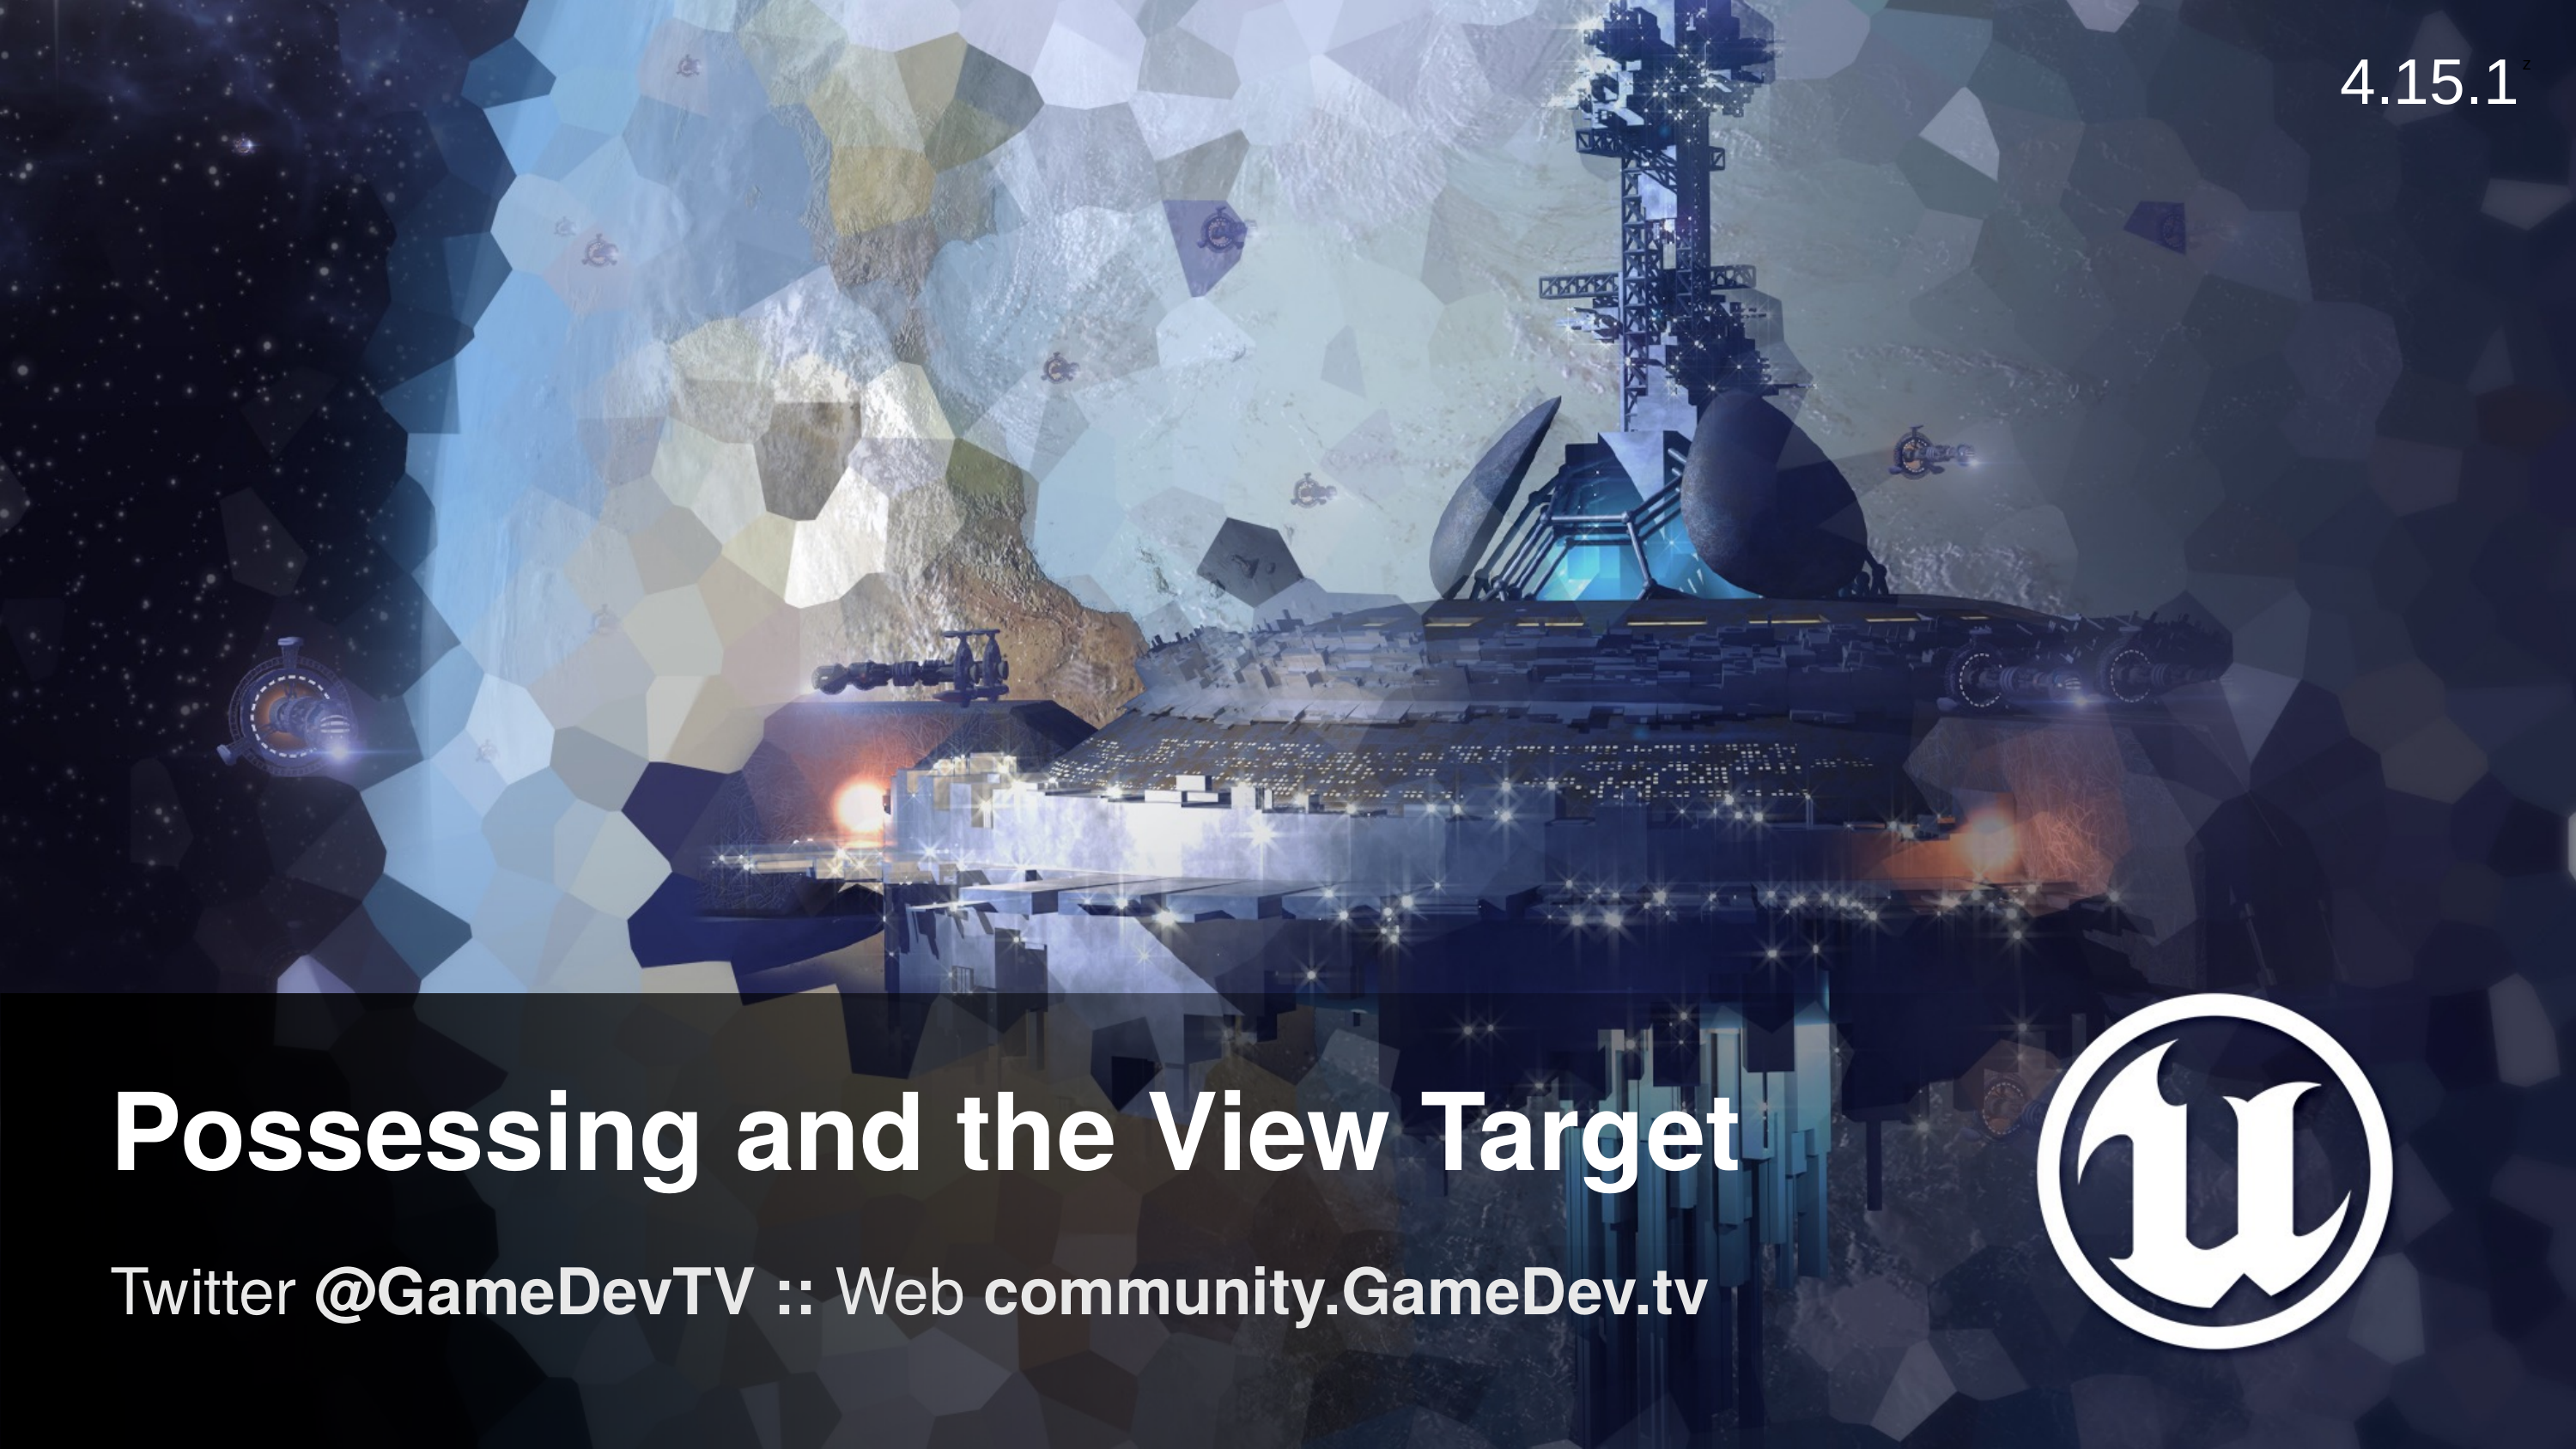

4.15.1
# Possessing and the View Target